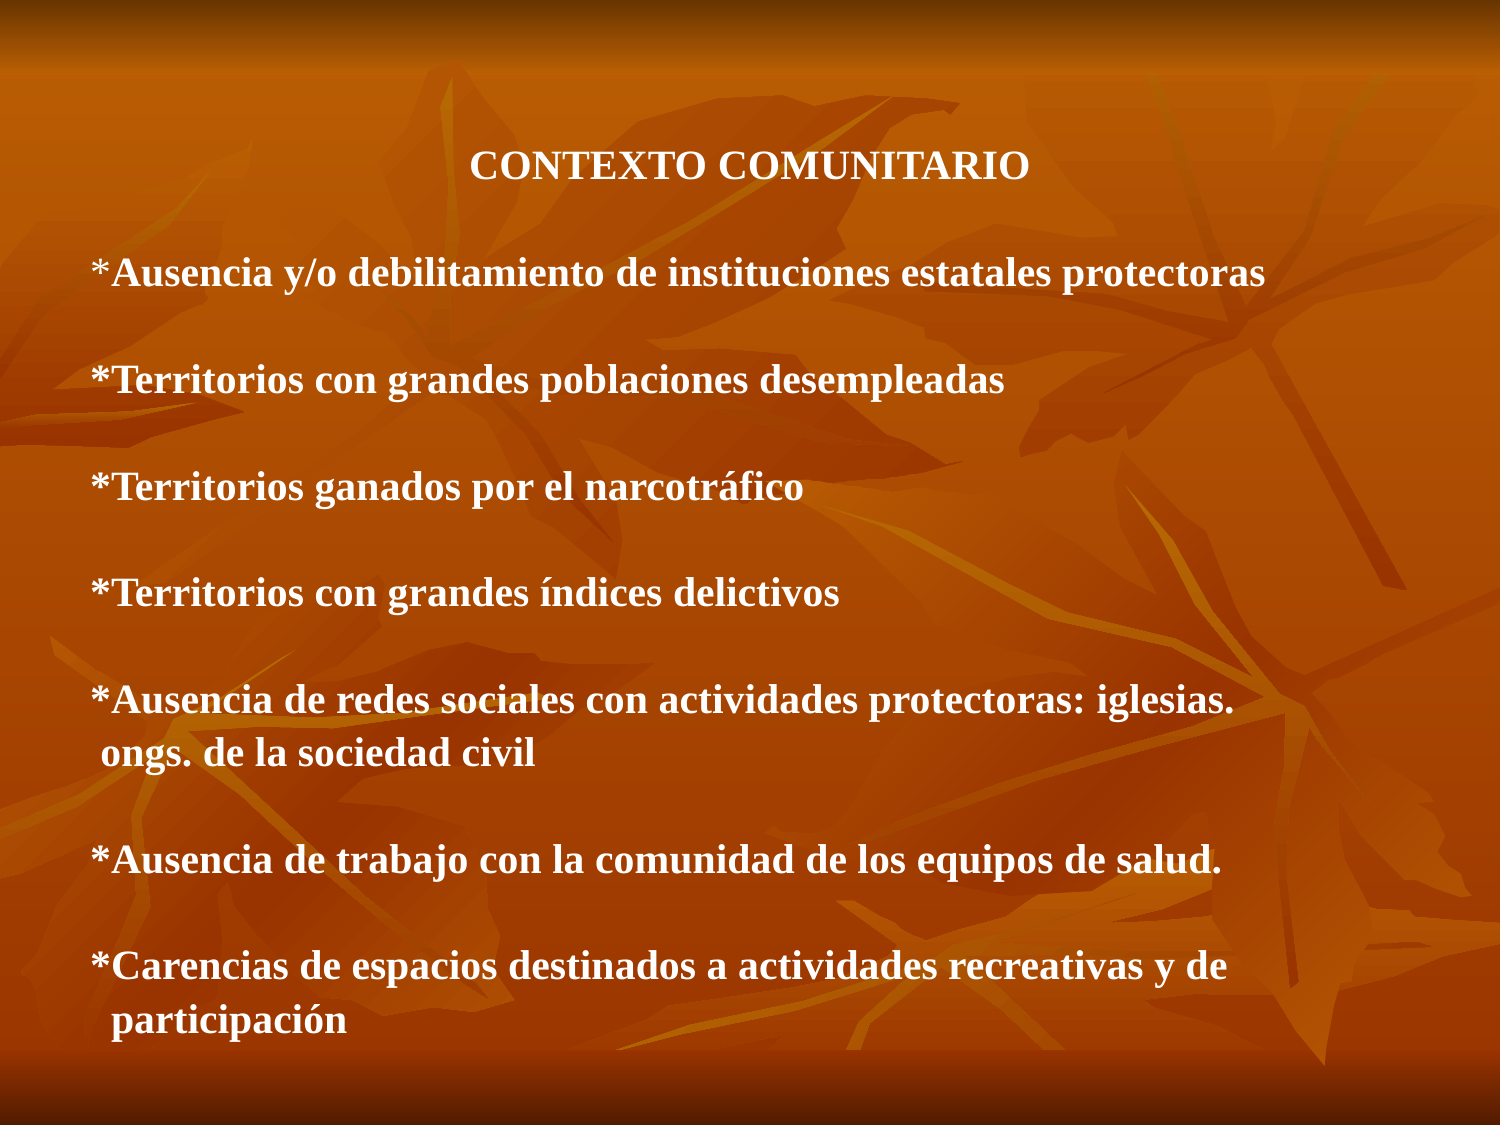

CONTEXTO COMUNITARIO

*Ausencia y/o debilitamiento de instituciones estatales protectoras

*Territorios con grandes poblaciones desempleadas

*Territorios ganados por el narcotráfico

*Territorios con grandes índices delictivos

*Ausencia de redes sociales con actividades protectoras: iglesias.
 ongs. de la sociedad civil

*Ausencia de trabajo con la comunidad de los equipos de salud.

*Carencias de espacios destinados a actividades recreativas y de
  participación